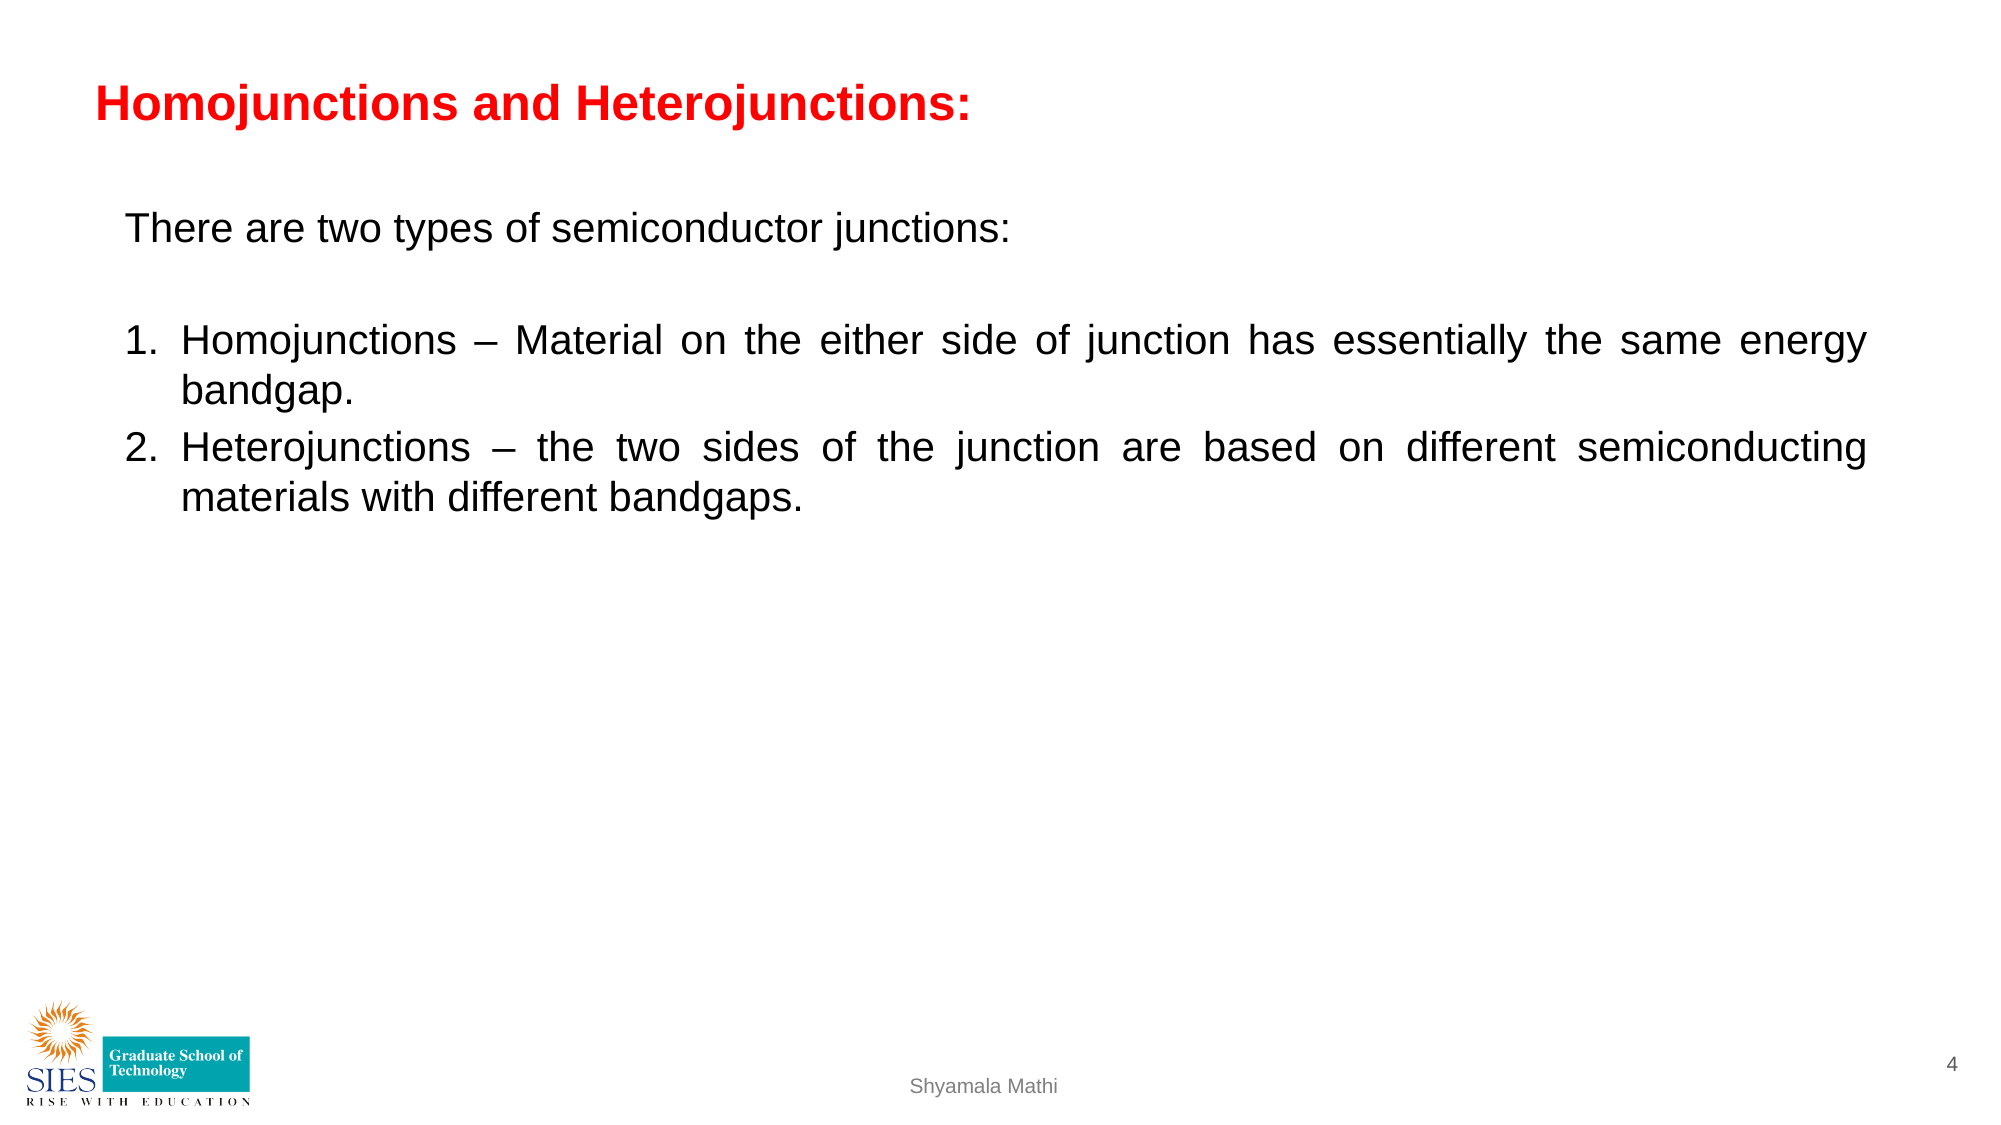

Homojunctions and Heterojunctions:
There are two types of semiconductor junctions:

Homojunctions – Material on the either side of junction has essentially the same energy bandgap.
Heterojunctions – the two sides of the junction are based on different semiconducting materials with different bandgaps.

4